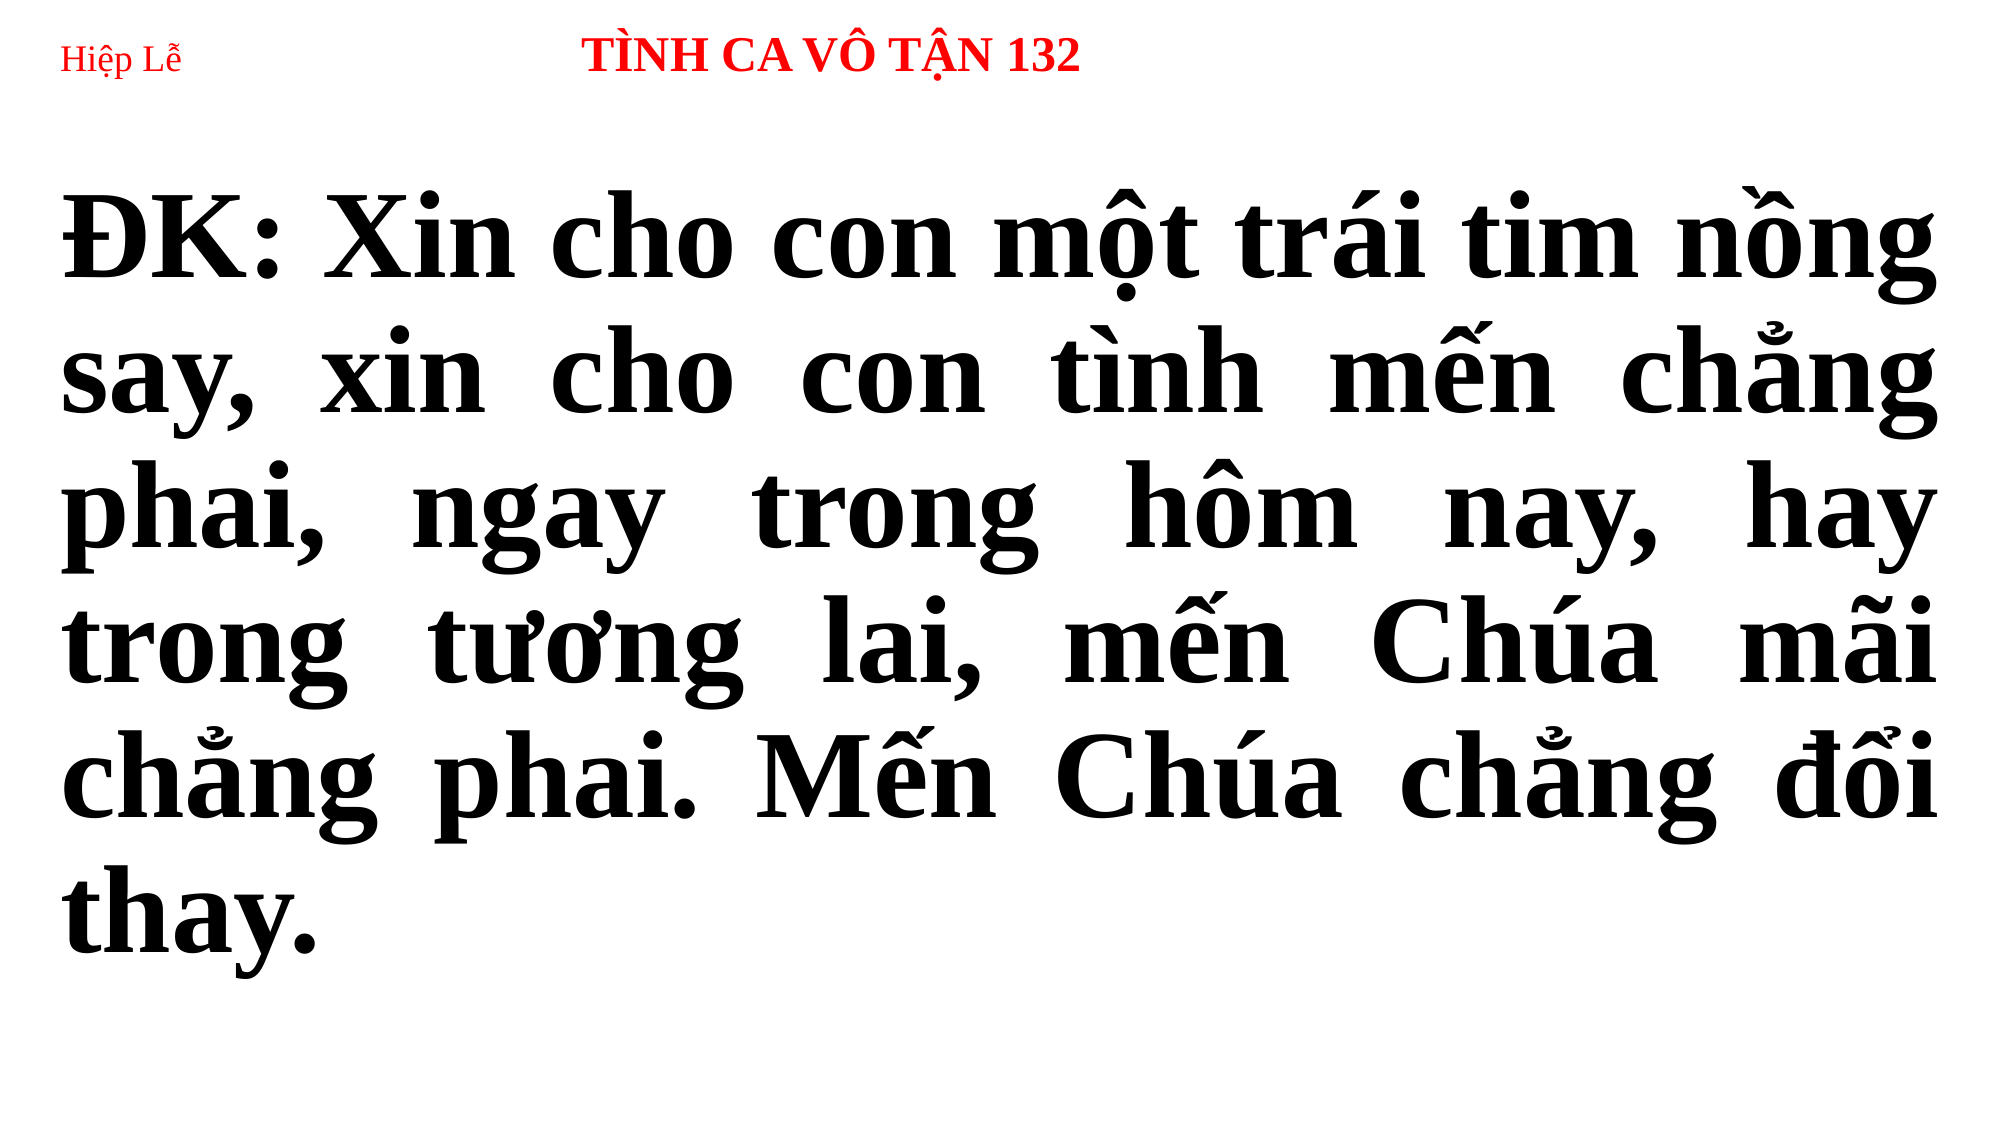

# Hiệp Lễ                                          TÌNH CA VÔ TẬN 132
ĐK: Xin cho con một trái tim nồng say, xin cho con tình mến chẳng phai, ngay trong hôm nay, hay trong tương lai, mến Chúa mãi chẳng phai. Mến Chúa chẳng đổi thay.